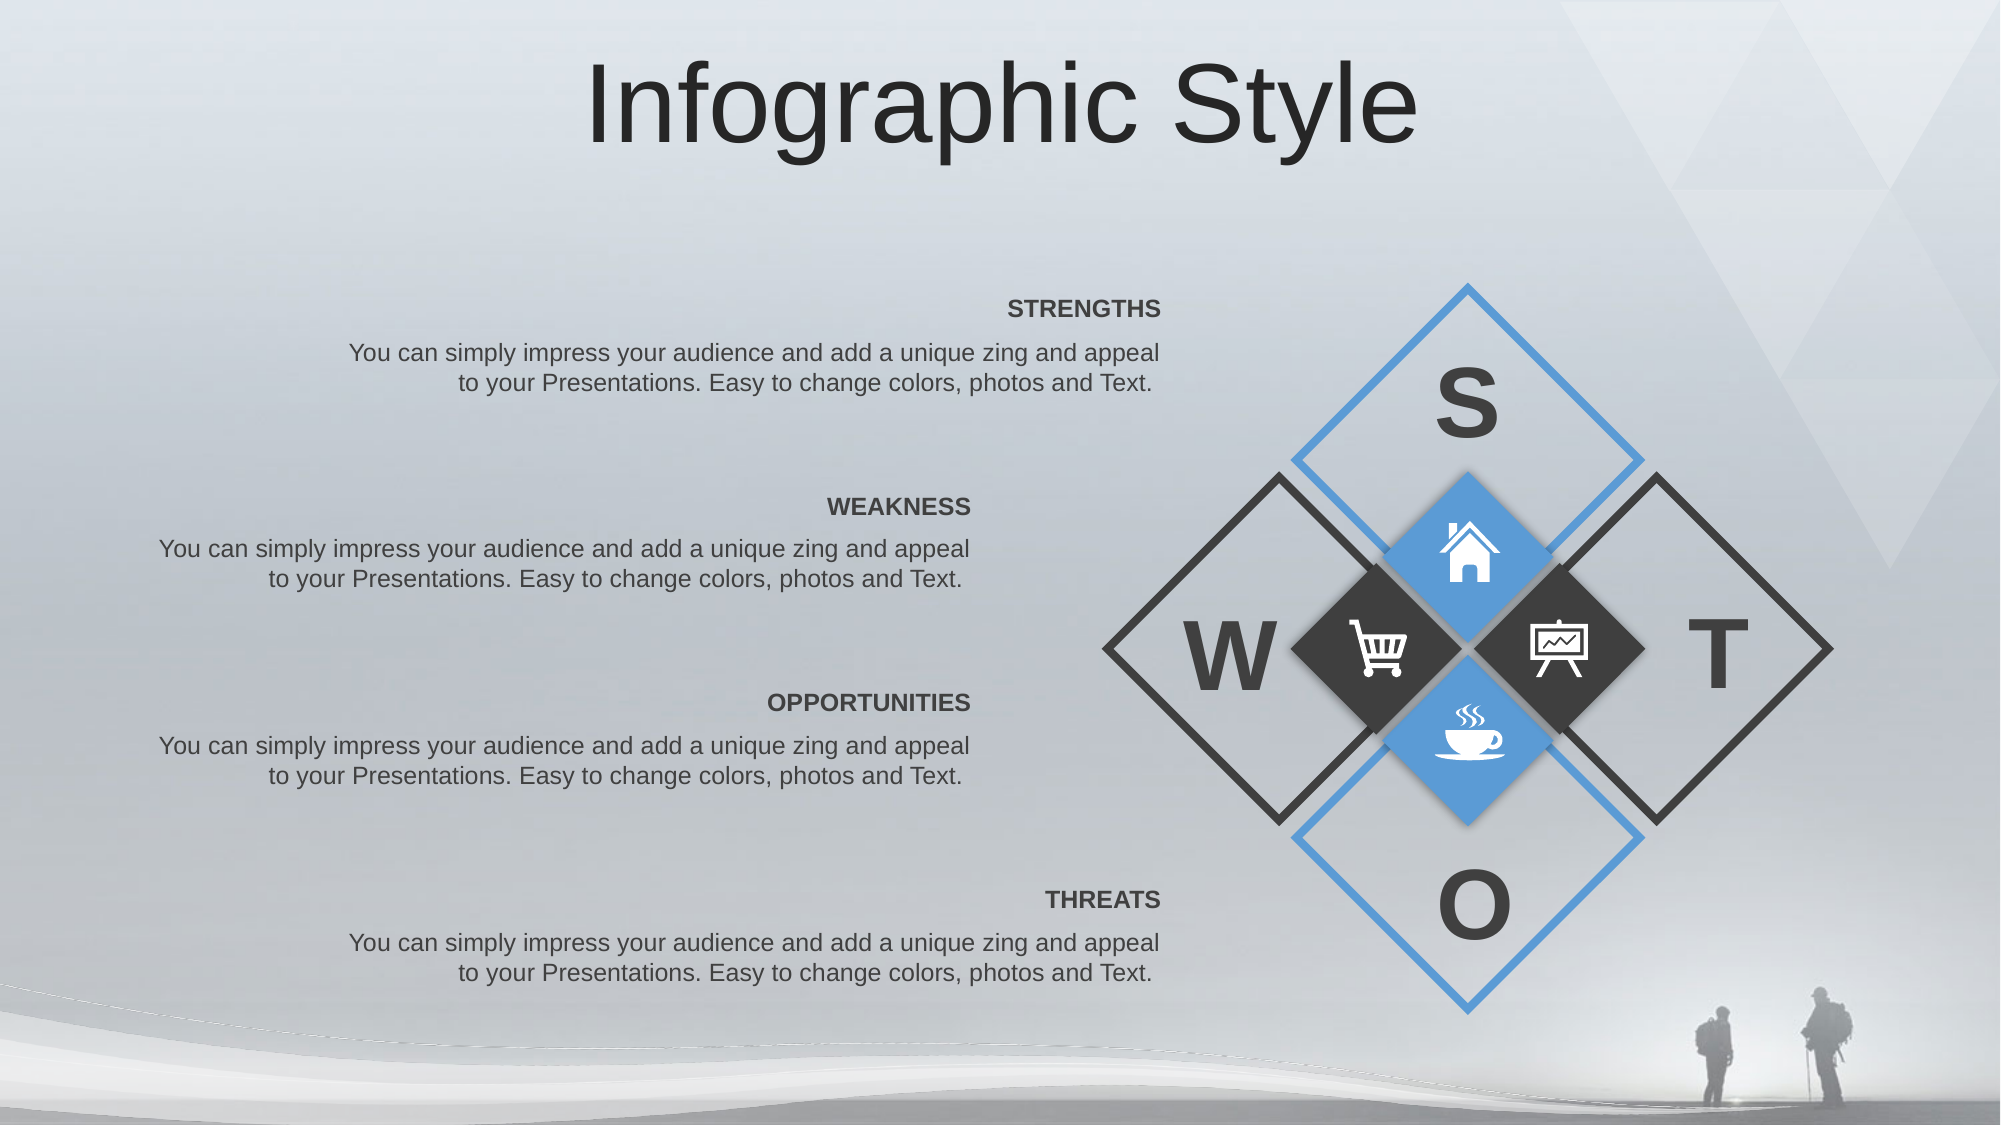

Infographic Style
STRENGTHS
You can simply impress your audience and add a unique zing and appeal to your Presentations. Easy to change colors, photos and Text.
S

T
W

O
WEAKNESS
You can simply impress your audience and add a unique zing and appeal to your Presentations. Easy to change colors, photos and Text.

OPPORTUNITIES
You can simply impress your audience and add a unique zing and appeal to your Presentations. Easy to change colors, photos and Text.

THREATS
You can simply impress your audience and add a unique zing and appeal to your Presentations. Easy to change colors, photos and Text.